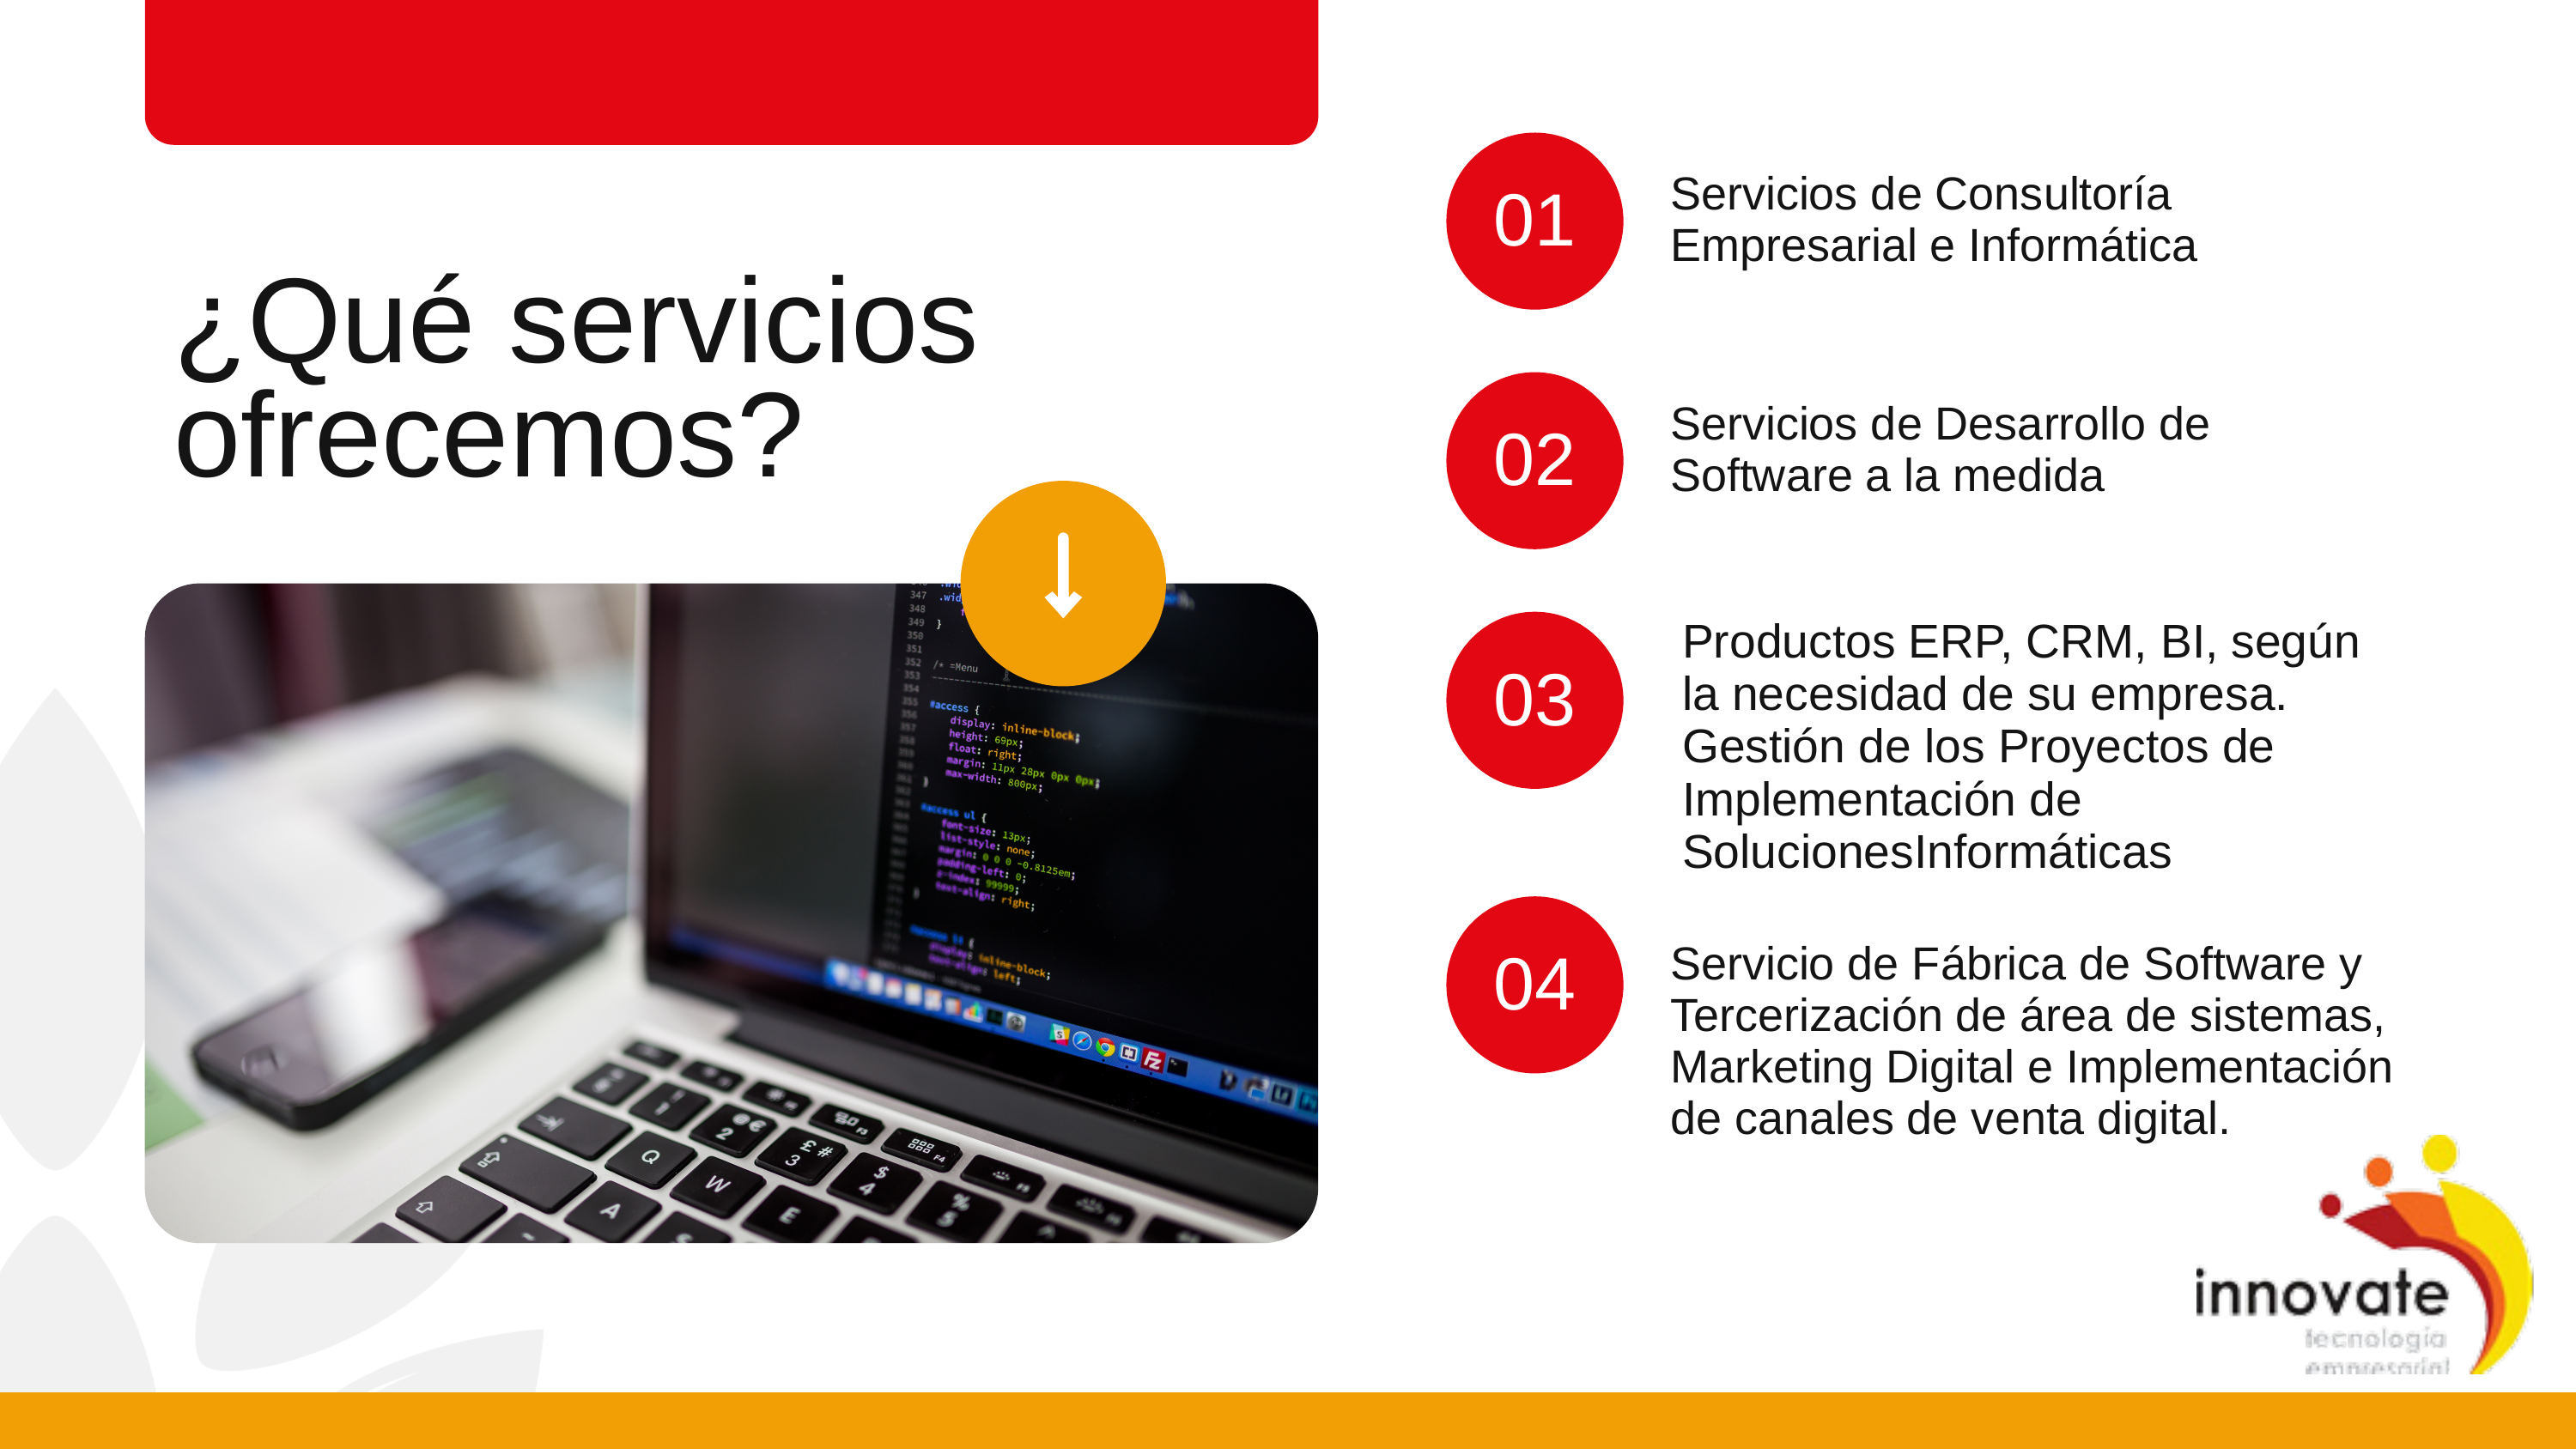

Servicios de Consultoría Empresarial e Informática

01
¿Qué servicios ofrecemos?

Servicios de Desarrollo de Software a la medida

02

Productos ERP, CRM, BI, según la necesidad de su empresa. Gestión de los Proyectos de Implementación de SolucionesInformáticas

03

Servicio de Fábrica de Software y Tercerización de área de sistemas, Marketing Digital e Implementación de canales de venta digital.

04